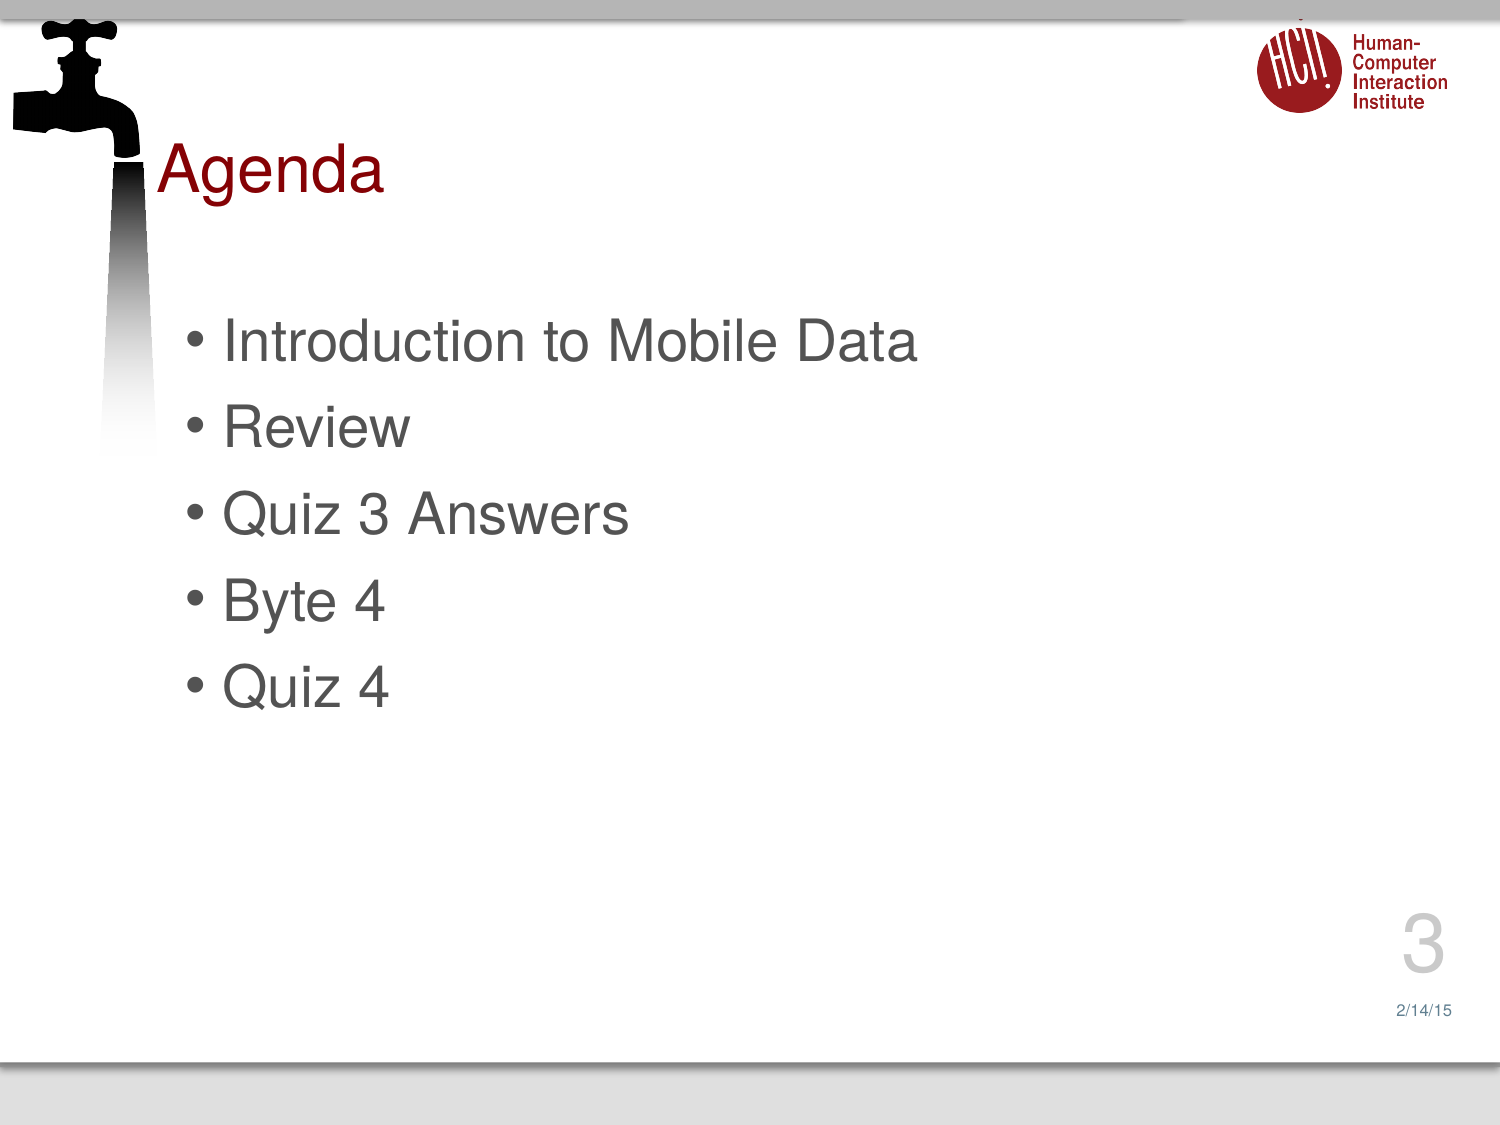

# Agenda
Introduction to Mobile Data
Review
Quiz 3 Answers
Byte 4
Quiz 4

3
2/14/15